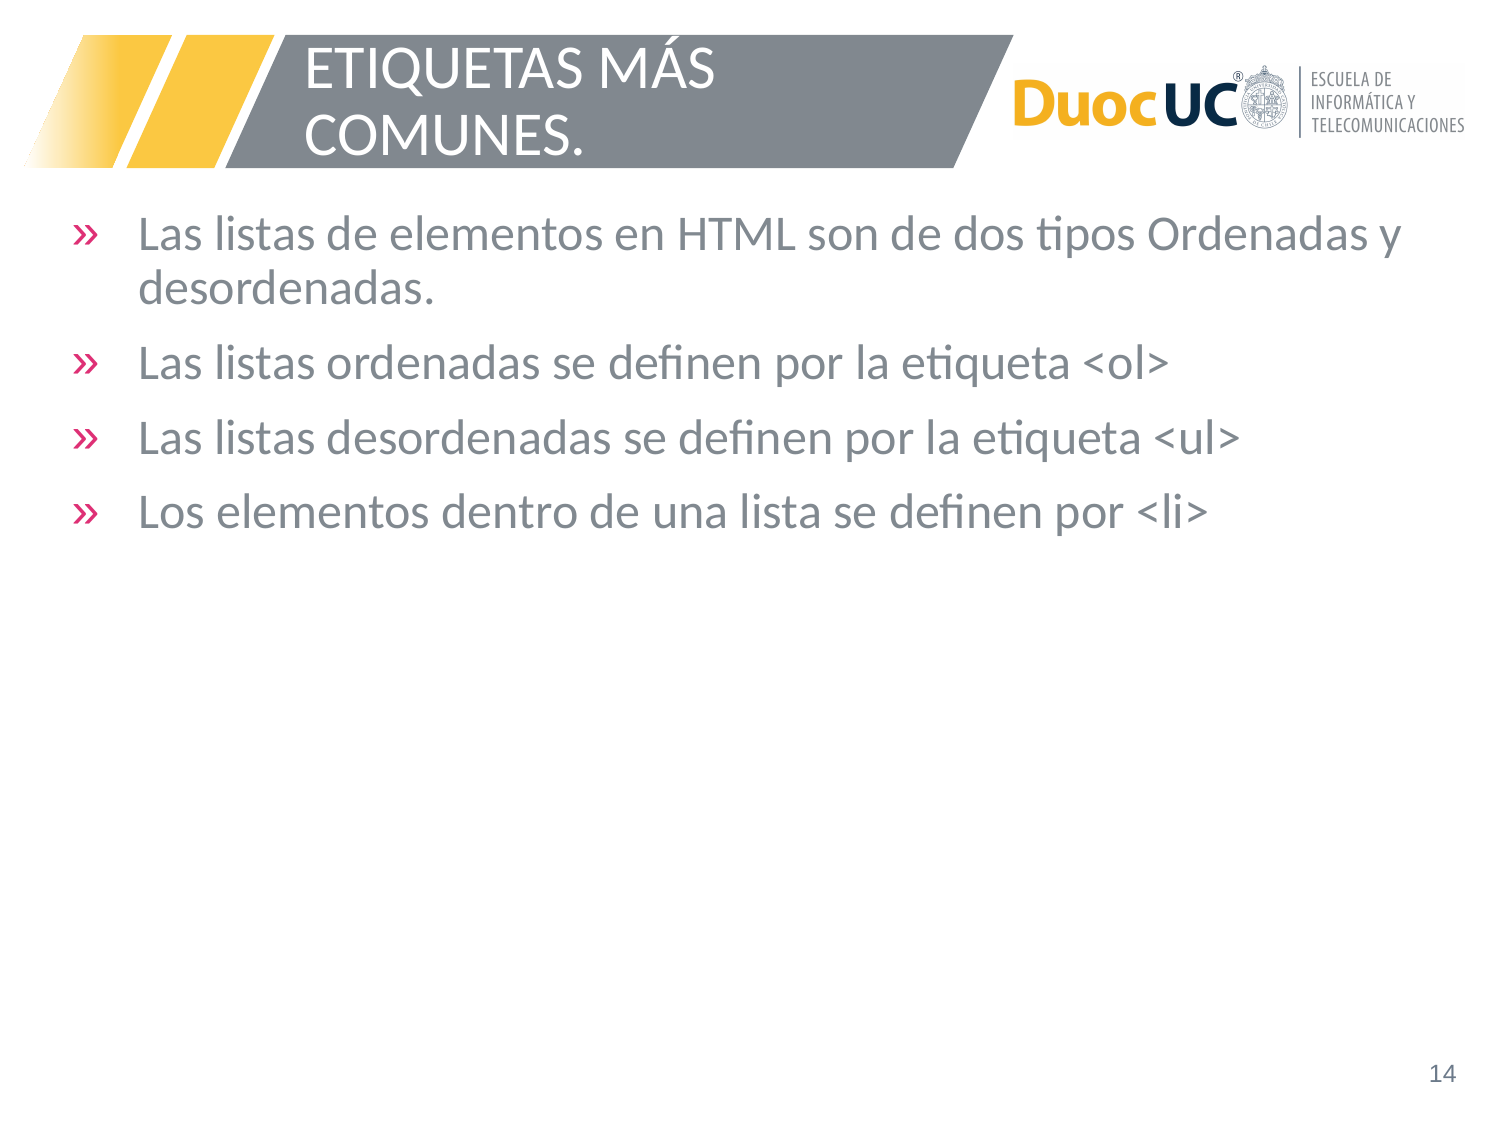

# ETIQUETAS MÁS COMUNES.
Las listas de elementos en HTML son de dos tipos Ordenadas y desordenadas.
Las listas ordenadas se definen por la etiqueta <ol>
Las listas desordenadas se definen por la etiqueta <ul>
Los elementos dentro de una lista se definen por <li>